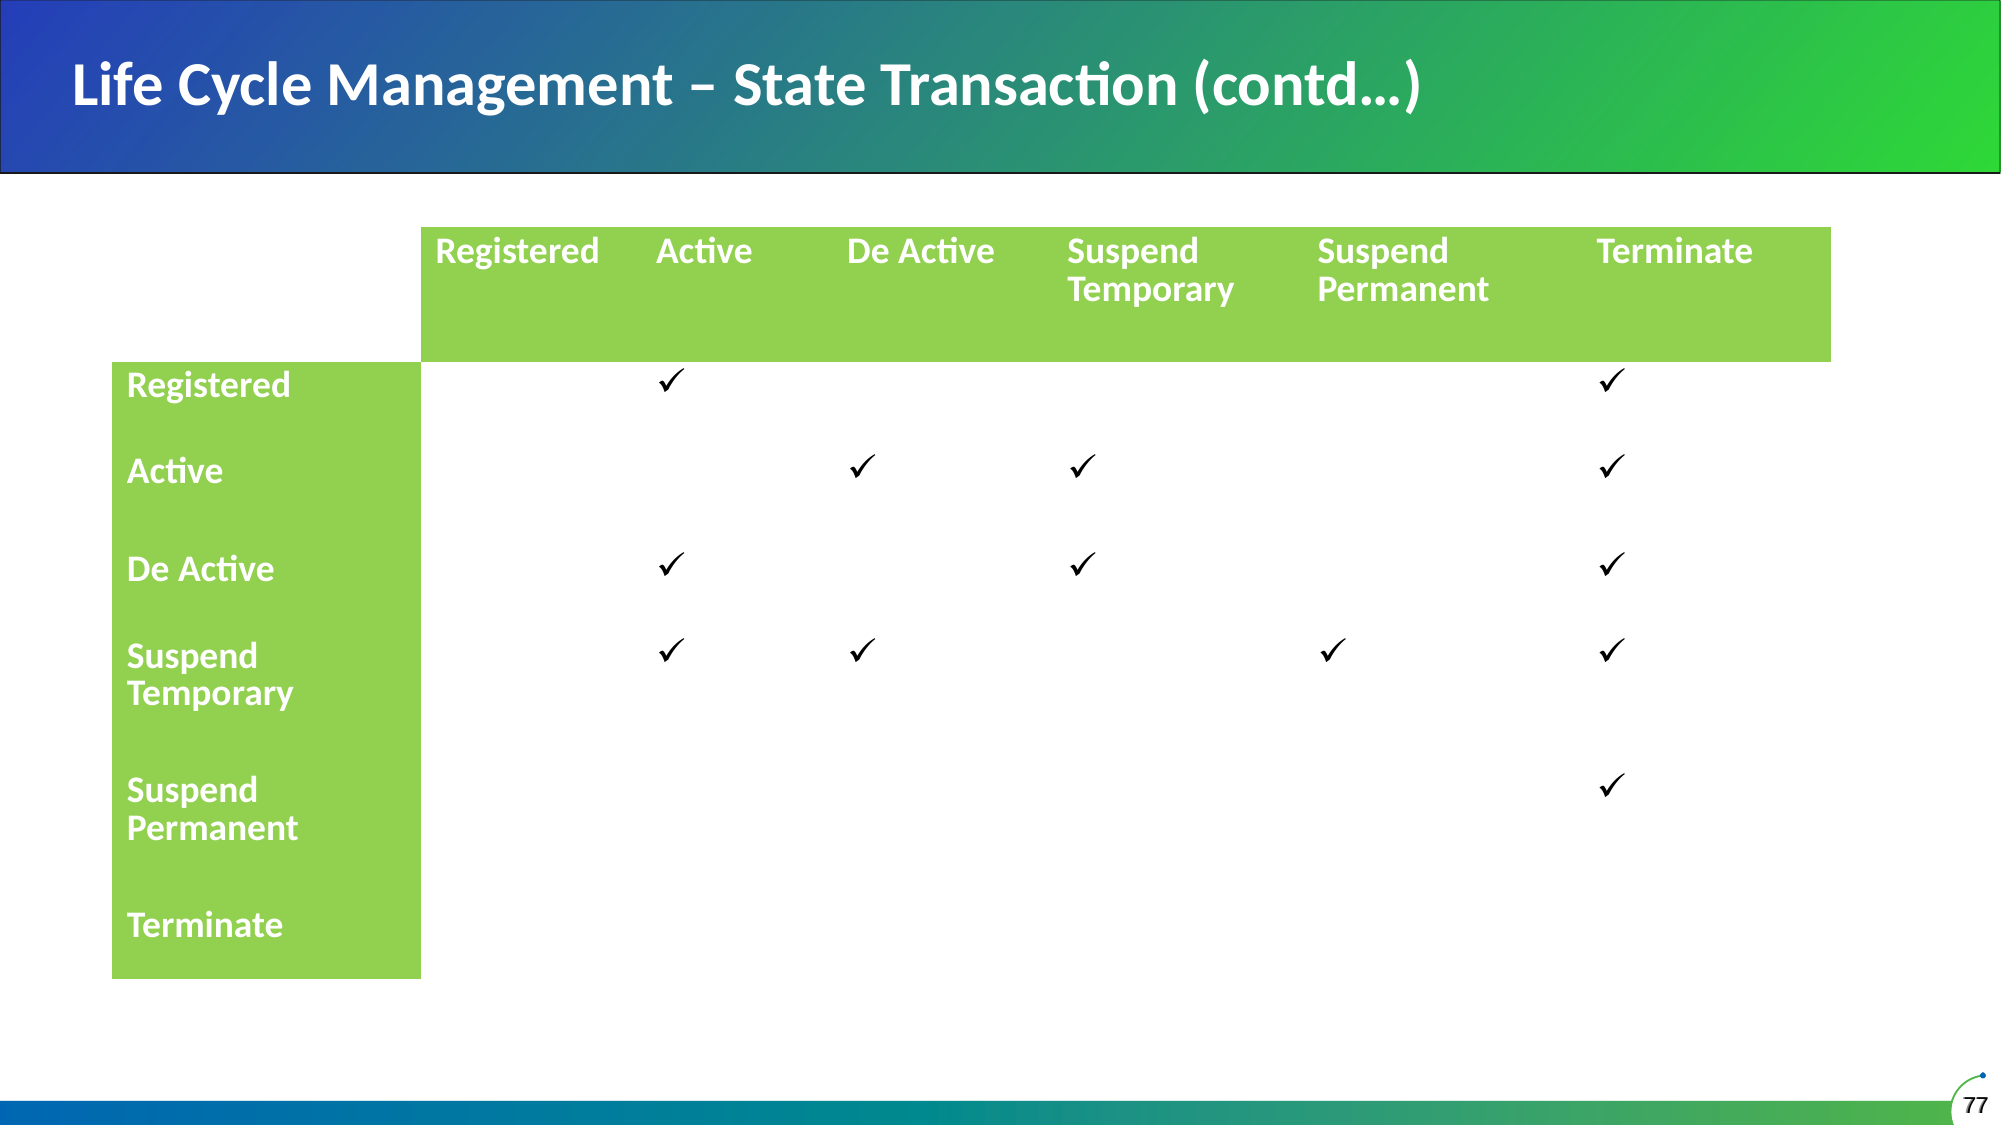

# Life Cycle Management – State Transaction (contd…)
|  | Registered | Active | De Active | Suspend Temporary | Suspend Permanent | Terminate |
| --- | --- | --- | --- | --- | --- | --- |
| Registered |  |  |  |  |  |  |
| Active |  |  |  |  |  |  |
| De Active |  |  |  |  |  |  |
| Suspend Temporary |  |  |  |  |  |  |
| Suspend Permanent |  |  |  |  |  |  |
| Terminate |  |  |  |  |  |  |